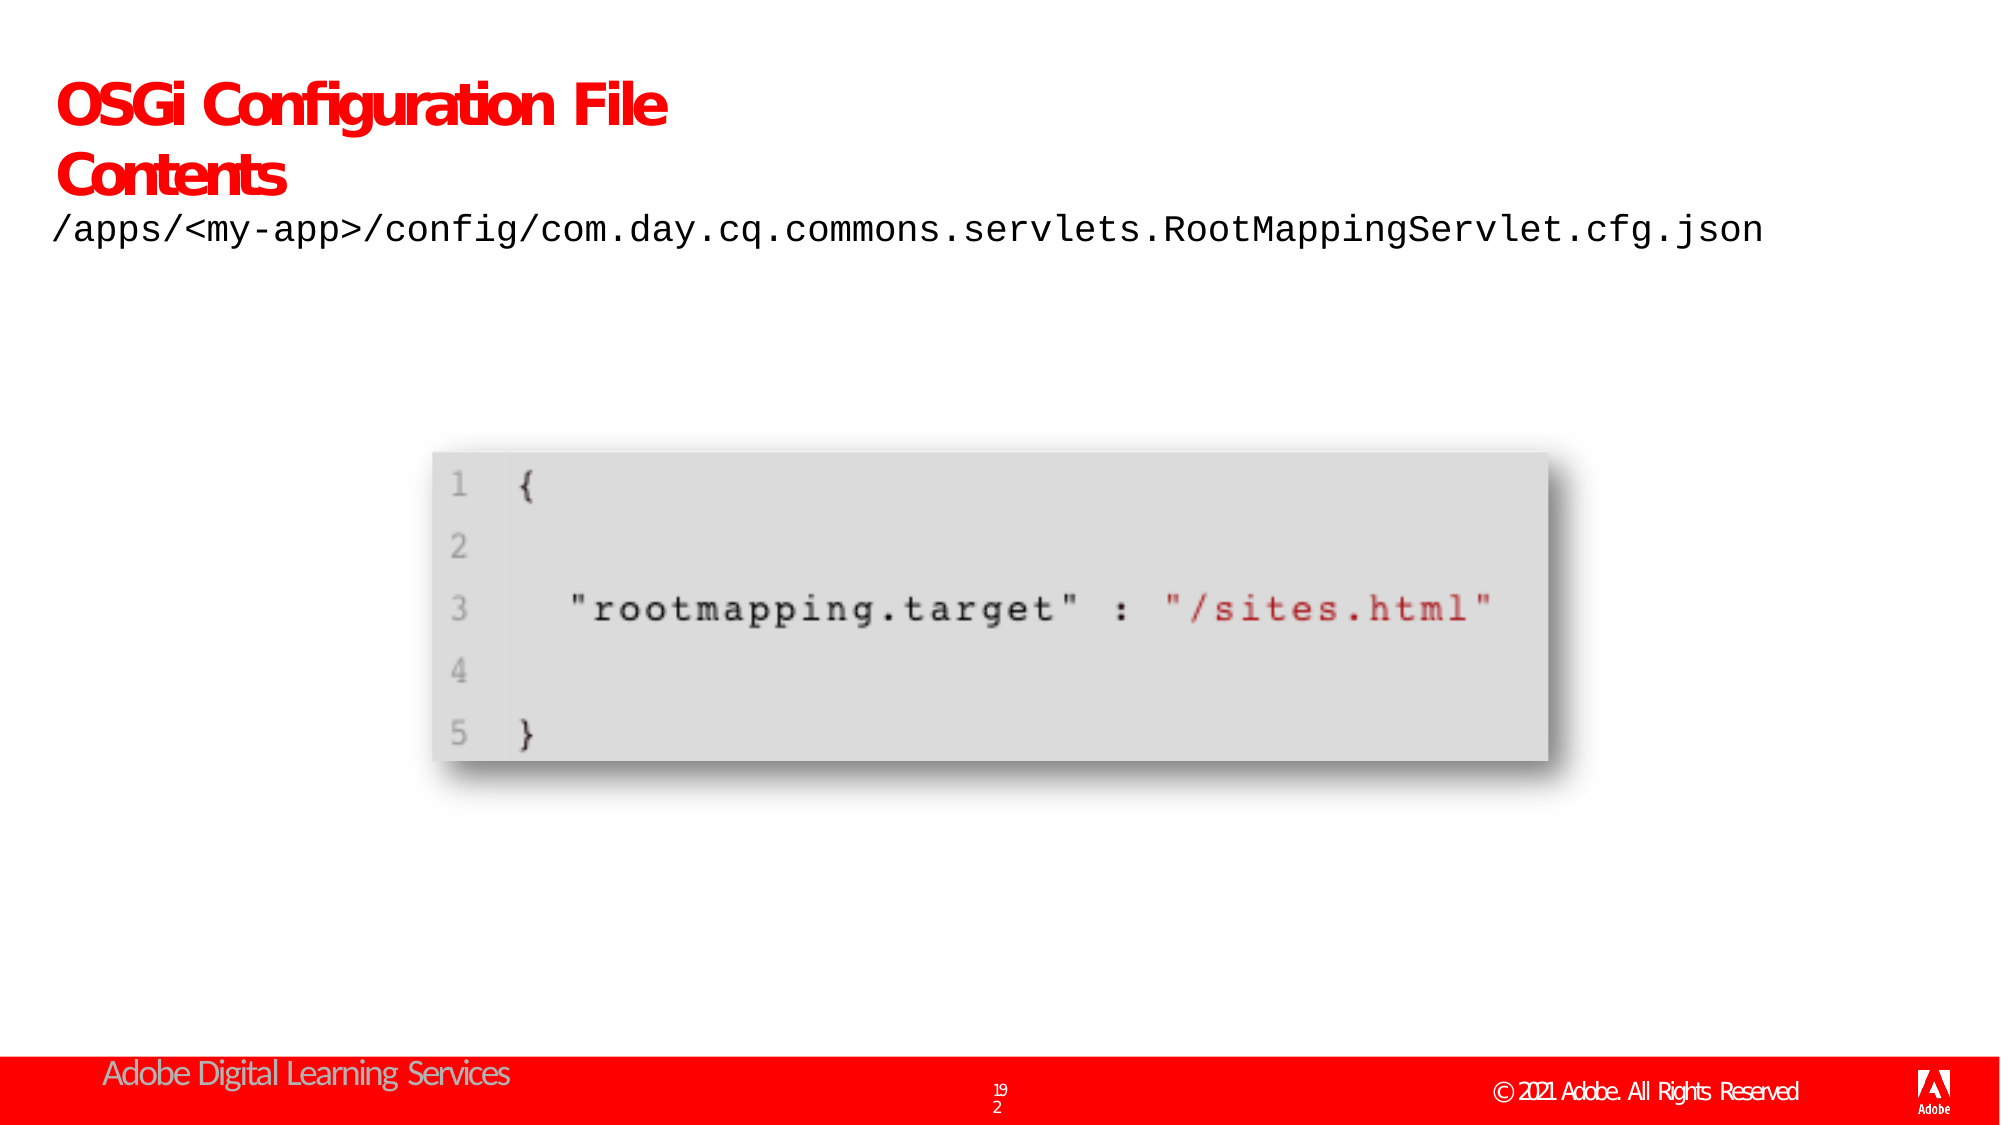

OSGi Configuration File Contents
/apps/<my-app>/config/com.day.cq.commons.servlets.RootMappingServlet.cfg.json

Adobe Digital Learning Services
© 2021 Adobe. All Rights Reserved
192